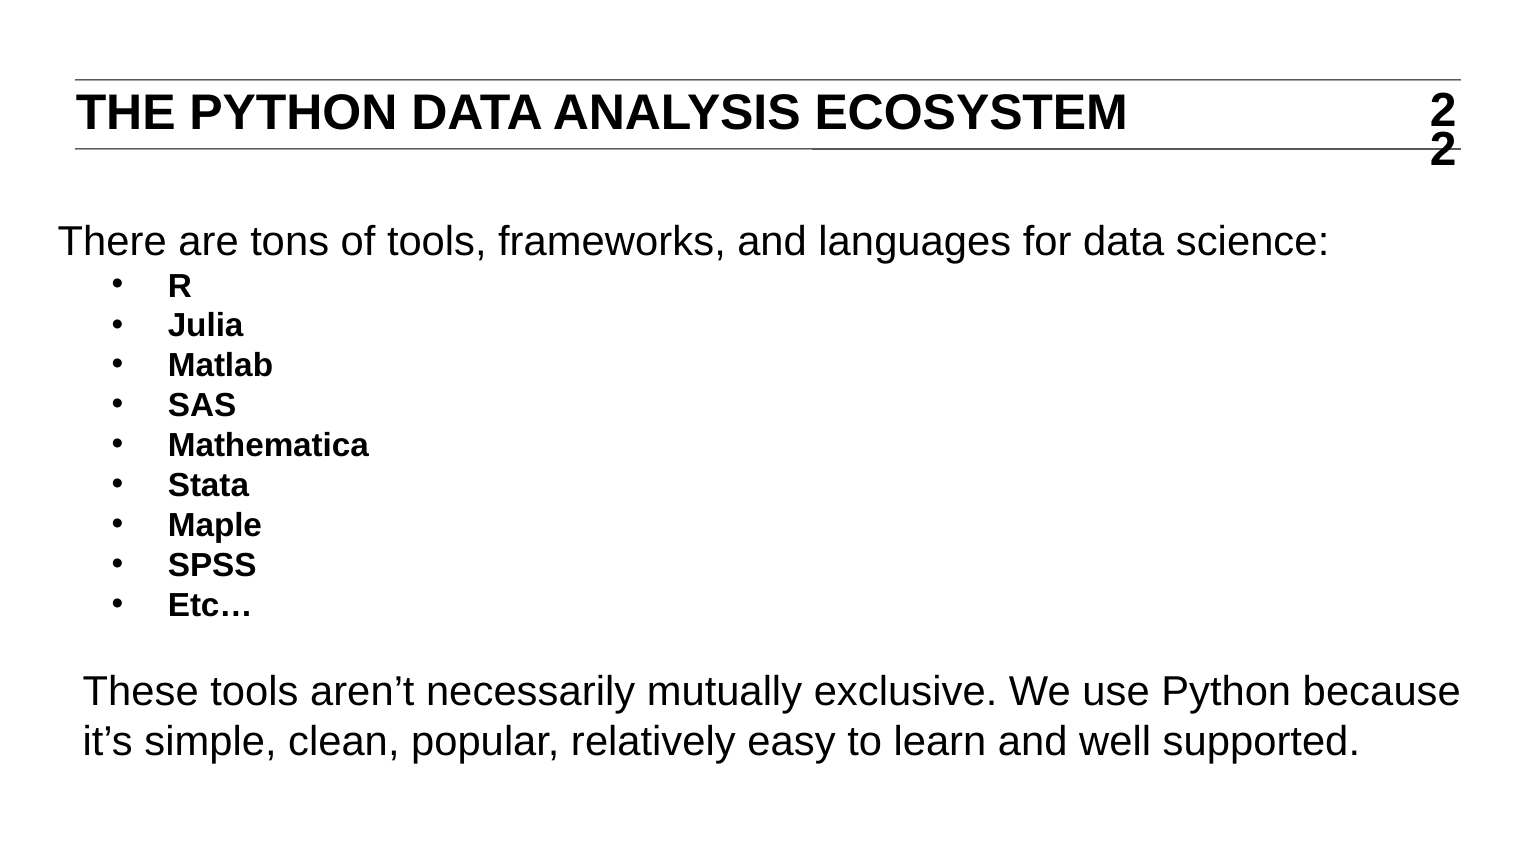

The python data analysis Ecosystem

22
There are tons of tools, frameworks, and languages for data science:
R
Julia
Matlab
SAS
Mathematica
Stata
Maple
SPSS
Etc…
These tools aren’t necessarily mutually exclusive. We use Python because it’s simple, clean, popular, relatively easy to learn and well supported.